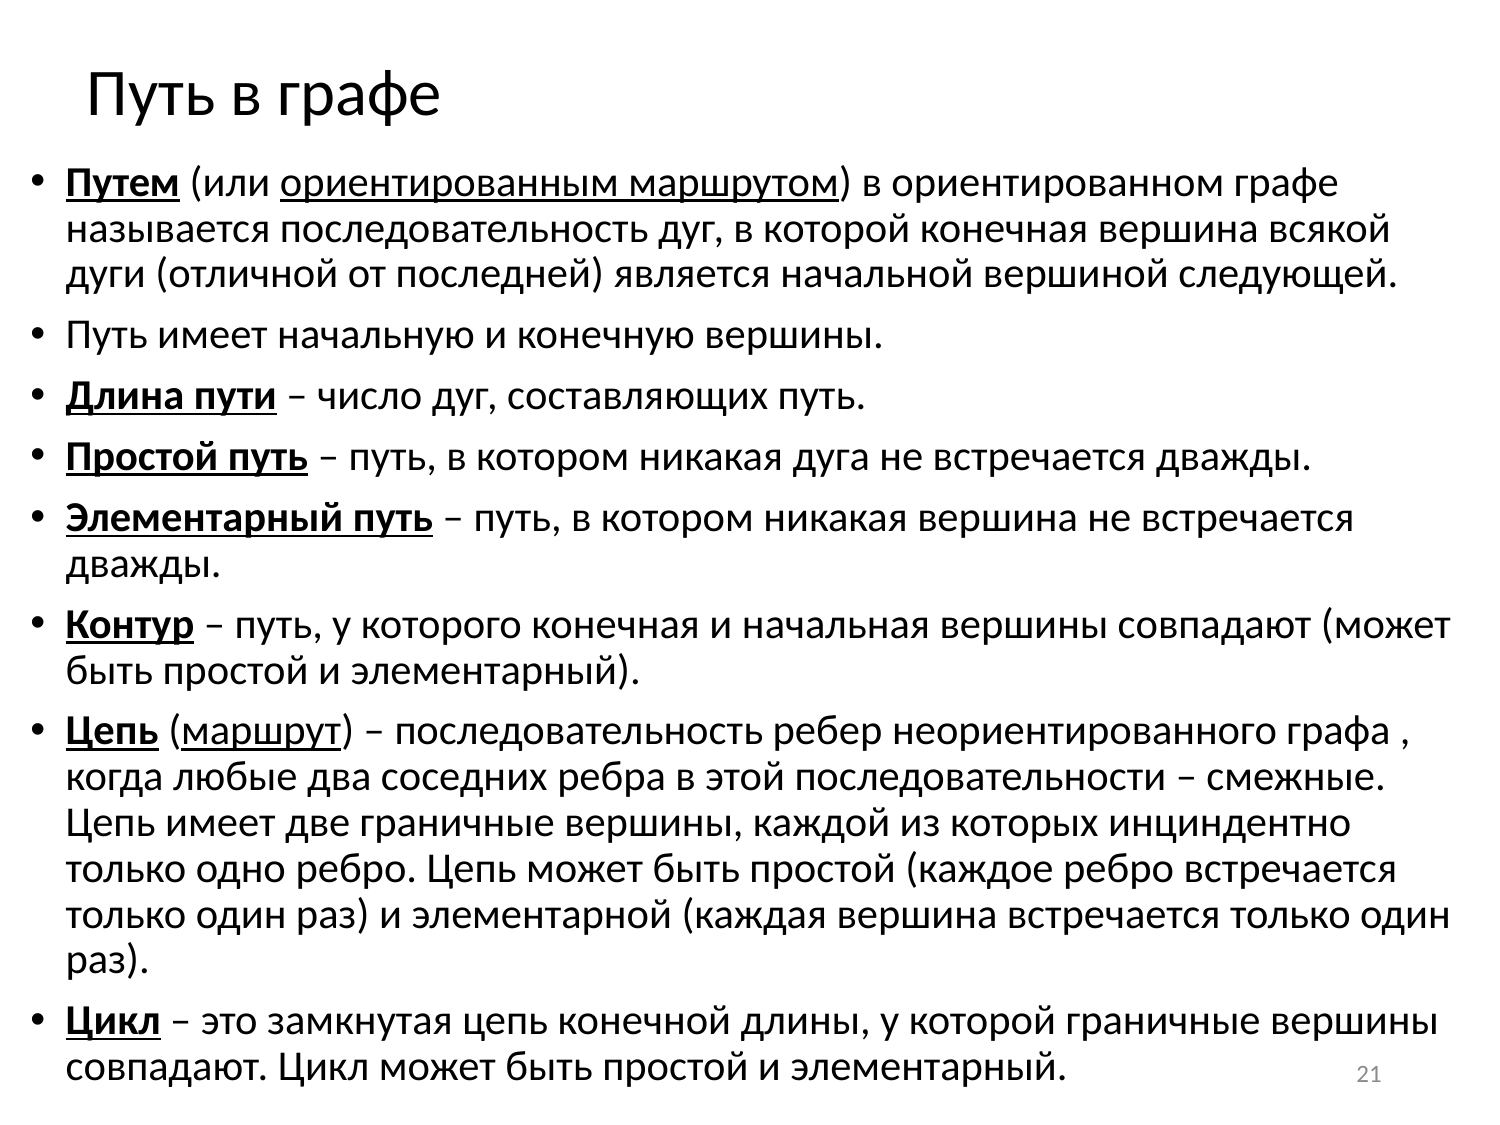

# Путь в графе
Путем (или ориентированным маршрутом) в ориентированном графе называется последовательность дуг, в которой конечная вершина всякой дуги (отличной от последней) является начальной вершиной следующей.
Путь имеет начальную и конечную вершины.
Длина пути – число дуг, составляющих путь.
Простой путь – путь, в котором никакая дуга не встречается дважды.
Элементарный путь – путь, в котором никакая вершина не встречается дважды.
Контур – путь, у которого конечная и начальная вершины совпадают (может быть простой и элементарный).
Цепь (маршрут) – последовательность ребер неориентированного графа , когда любые два соседних ребра в этой последовательности – смежные. Цепь имеет две граничные вершины, каждой из которых инциндентно только одно ребро. Цепь может быть простой (каждое ребро встречается только один раз) и элементарной (каждая вершина встречается только один раз).
Цикл – это замкнутая цепь конечной длины, у которой граничные вершины совпадают. Цикл может быть простой и элементарный.
21